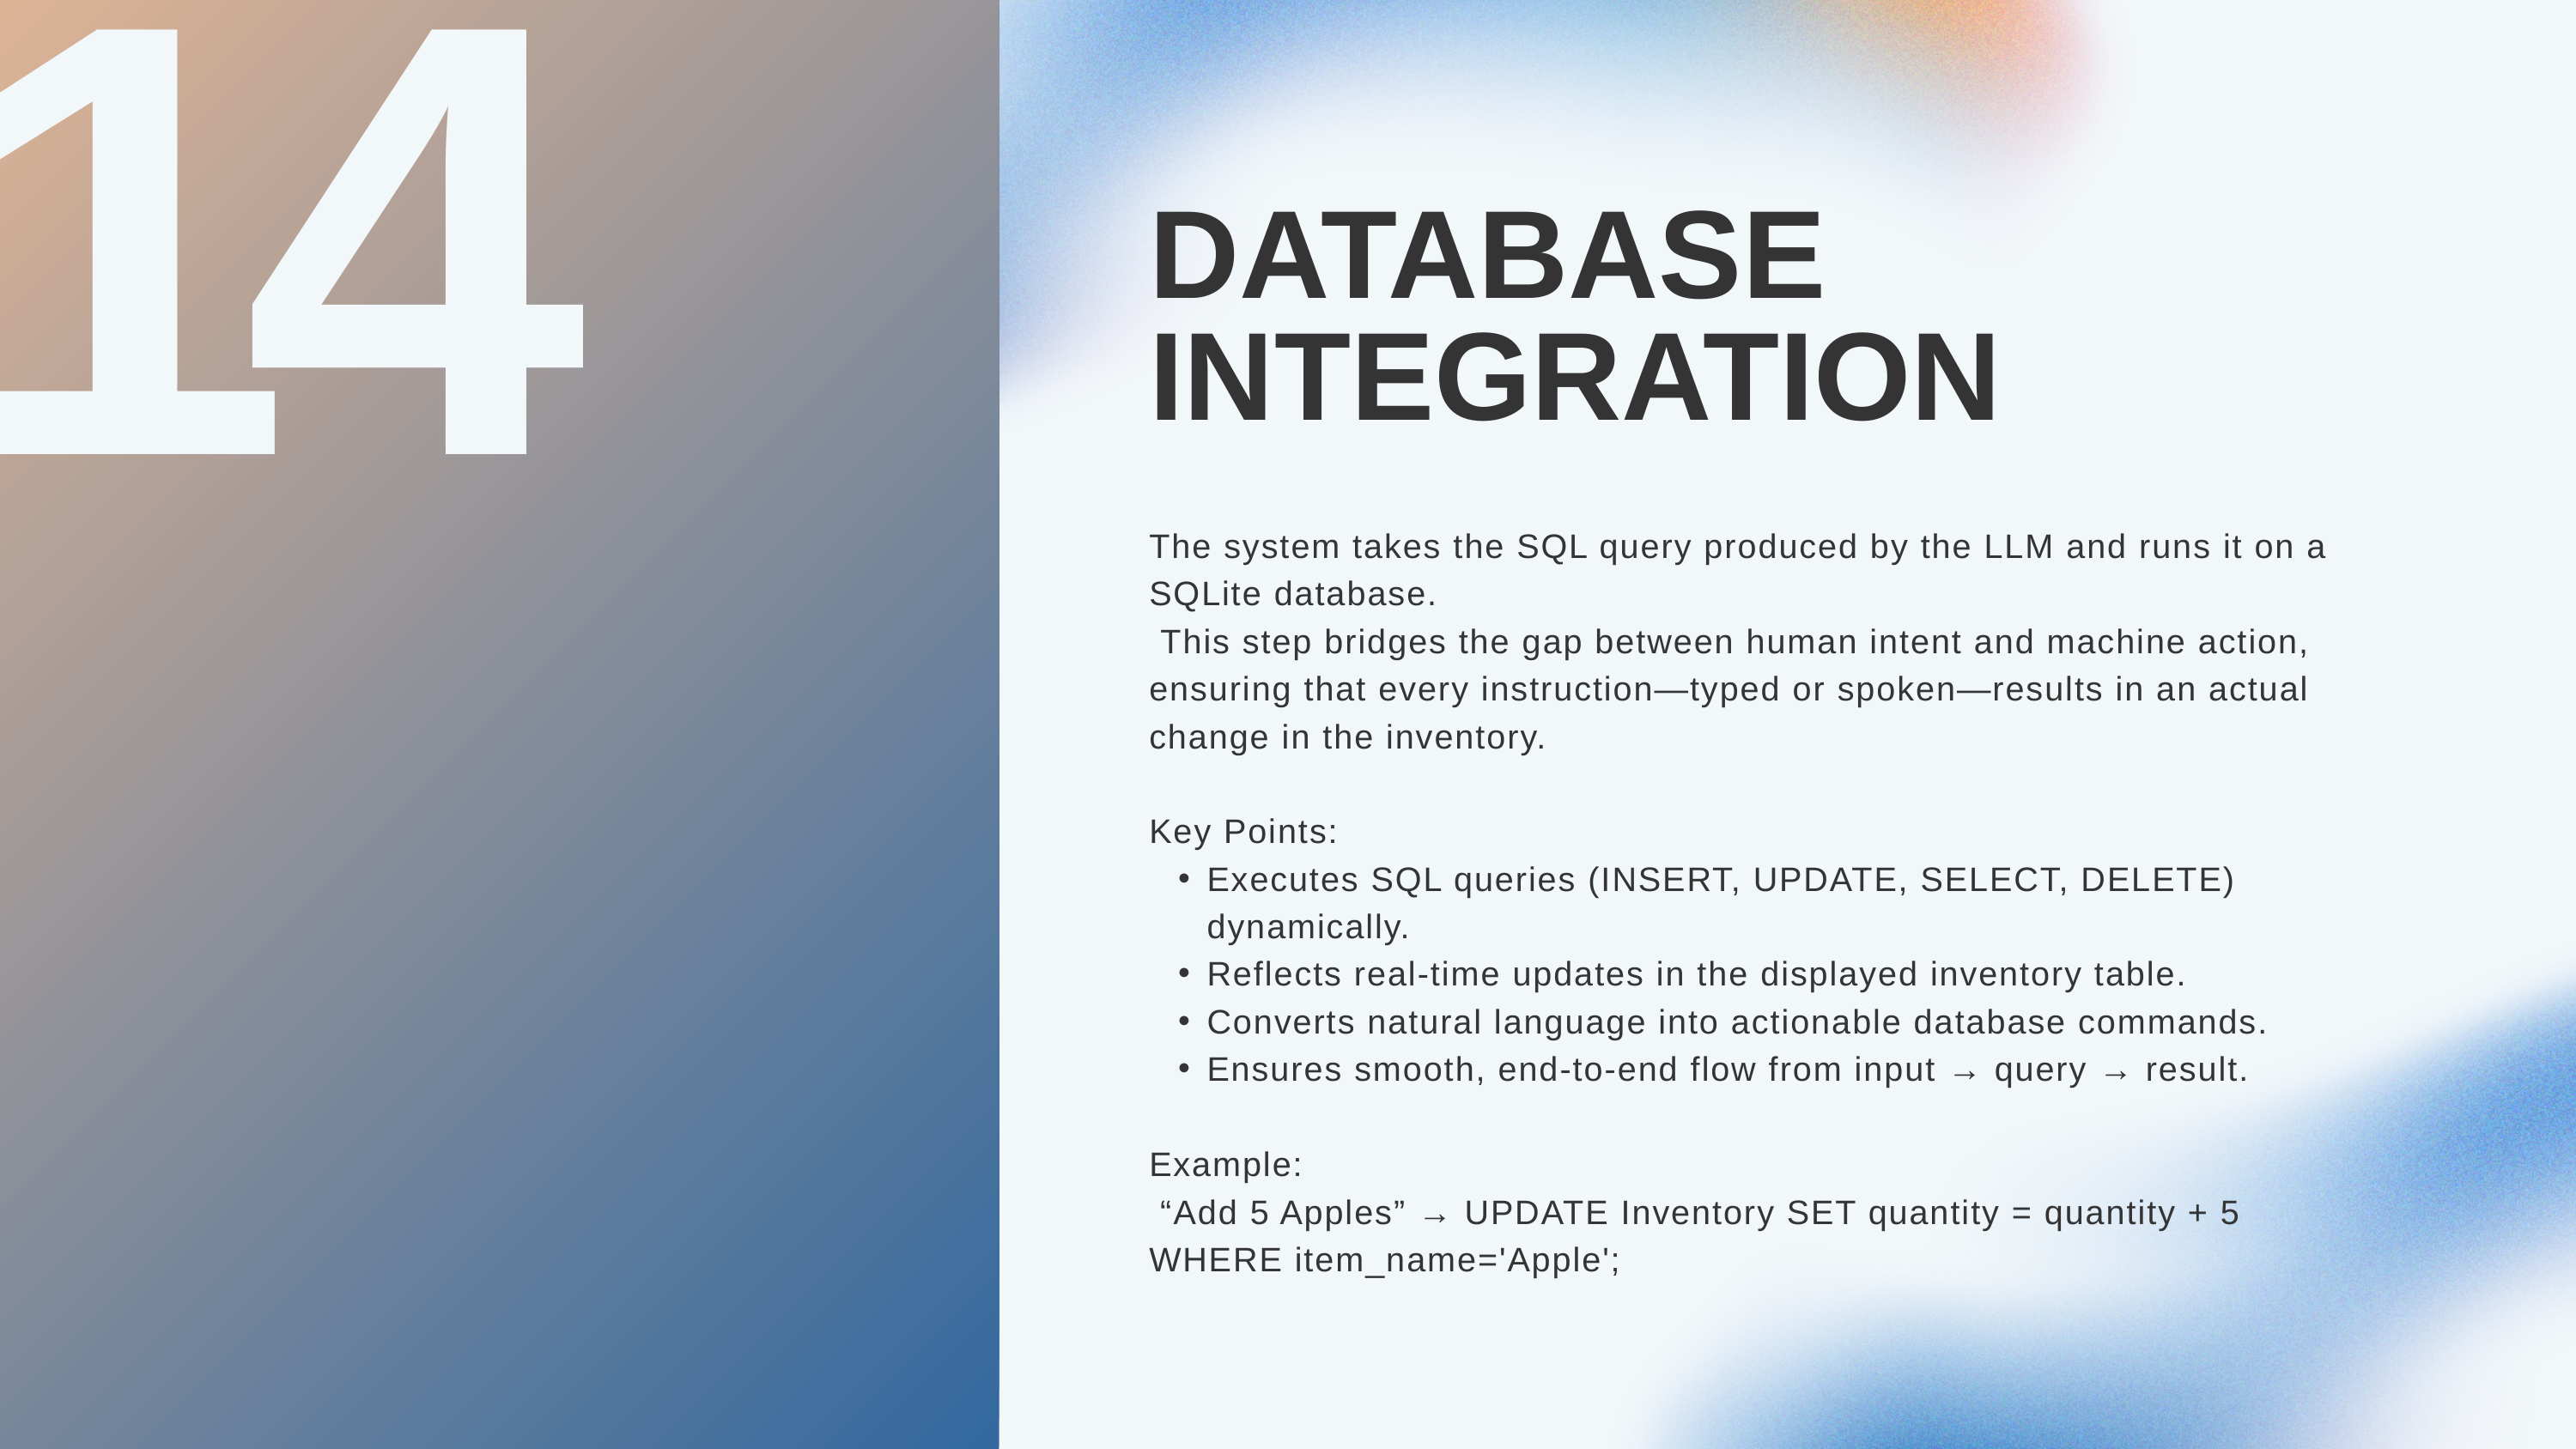

14
DATABASE INTEGRATION
The system takes the SQL query produced by the LLM and runs it on a SQLite database.
 This step bridges the gap between human intent and machine action, ensuring that every instruction—typed or spoken—results in an actual change in the inventory.

Key Points:
Executes SQL queries (INSERT, UPDATE, SELECT, DELETE) dynamically.
Reflects real-time updates in the displayed inventory table.
Converts natural language into actionable database commands.
Ensures smooth, end-to-end flow from input → query → result.

Example:
 “Add 5 Apples” → UPDATE Inventory SET quantity = quantity + 5 WHERE item_name='Apple';